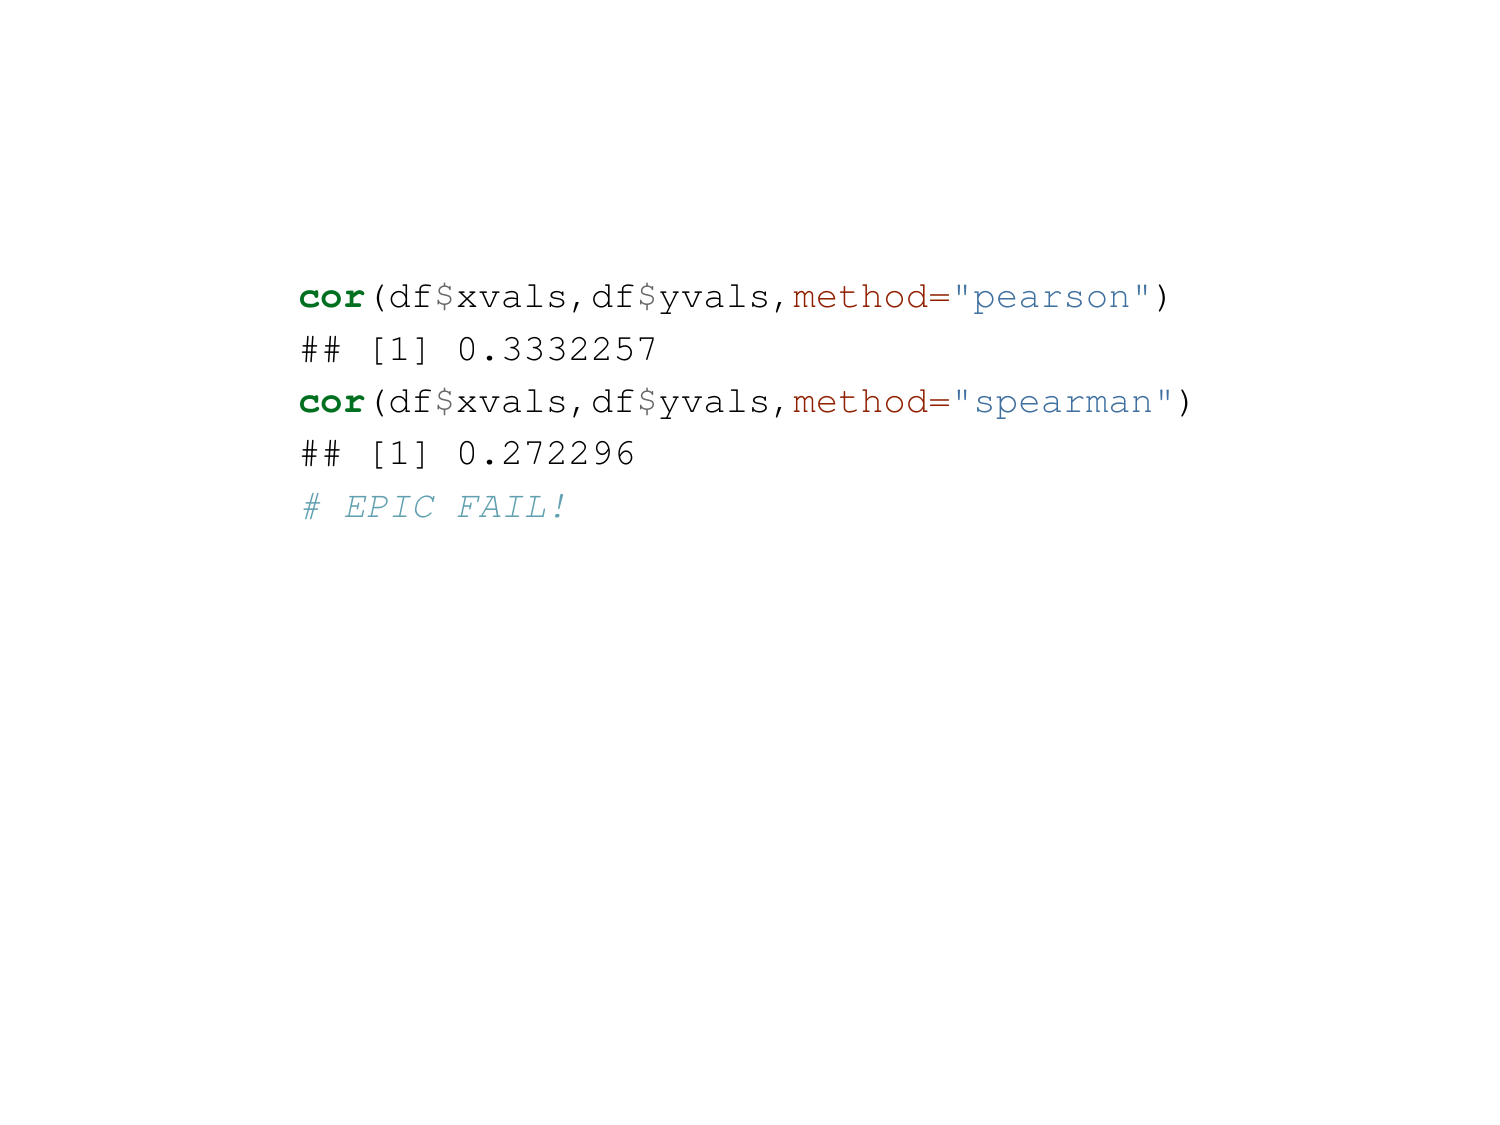

cor(df$xvals,df$yvals,method="pearson")
## [1] 0.3332257
cor(df$xvals,df$yvals,method="spearman")
## [1] 0.272296
# EPIC FAIL!